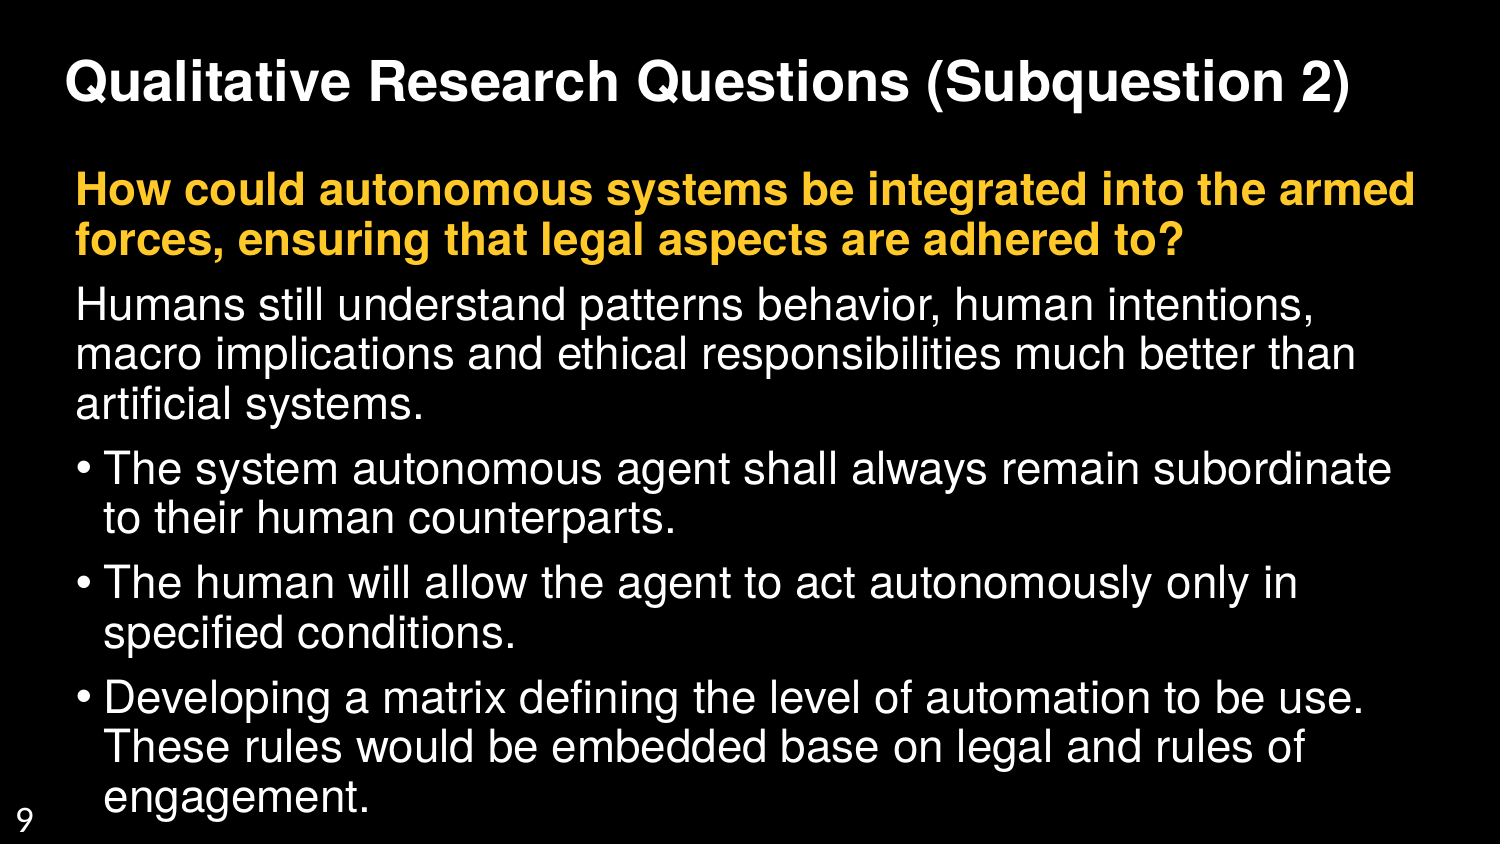

Qualitative Research Questions (Subquestion 2)
How could autonomous systems be integrated into the armed forces, ensuring that legal aspects are adhered to?
Humans still understand patterns behavior, human intentions, macro implications and ethical responsibilities much better than artificial systems.
The system autonomous agent shall always remain subordinate to their human counterparts.
The human will allow the agent to act autonomously only in specified conditions.
Developing a matrix defining the level of automation to be use. These rules would be embedded base on legal and rules of engagement.

9